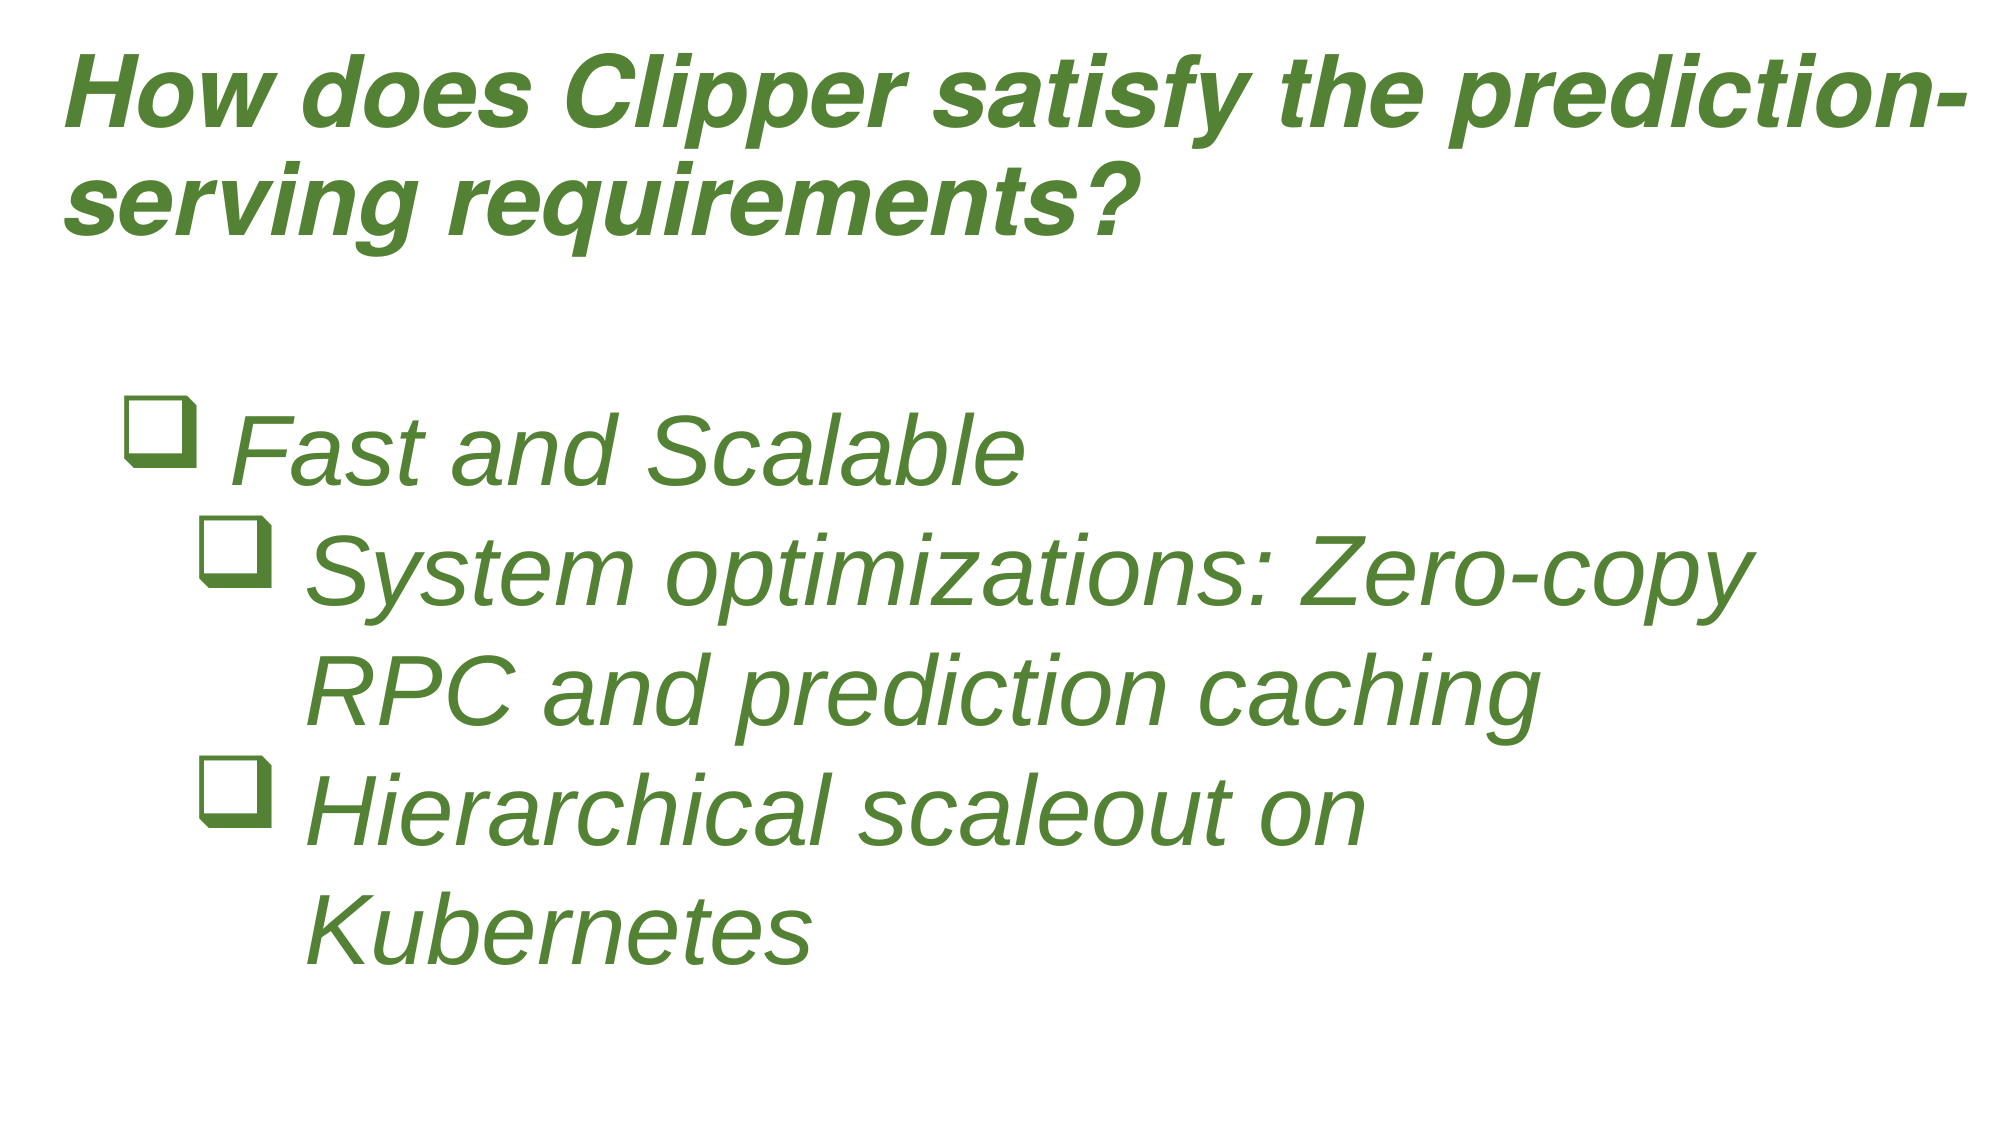

How does Clipper satisfy the prediction-serving requirements?
Fast and Scalable
System optimizations: Zero-copy RPC and prediction caching
Hierarchical scaleout on Kubernetes